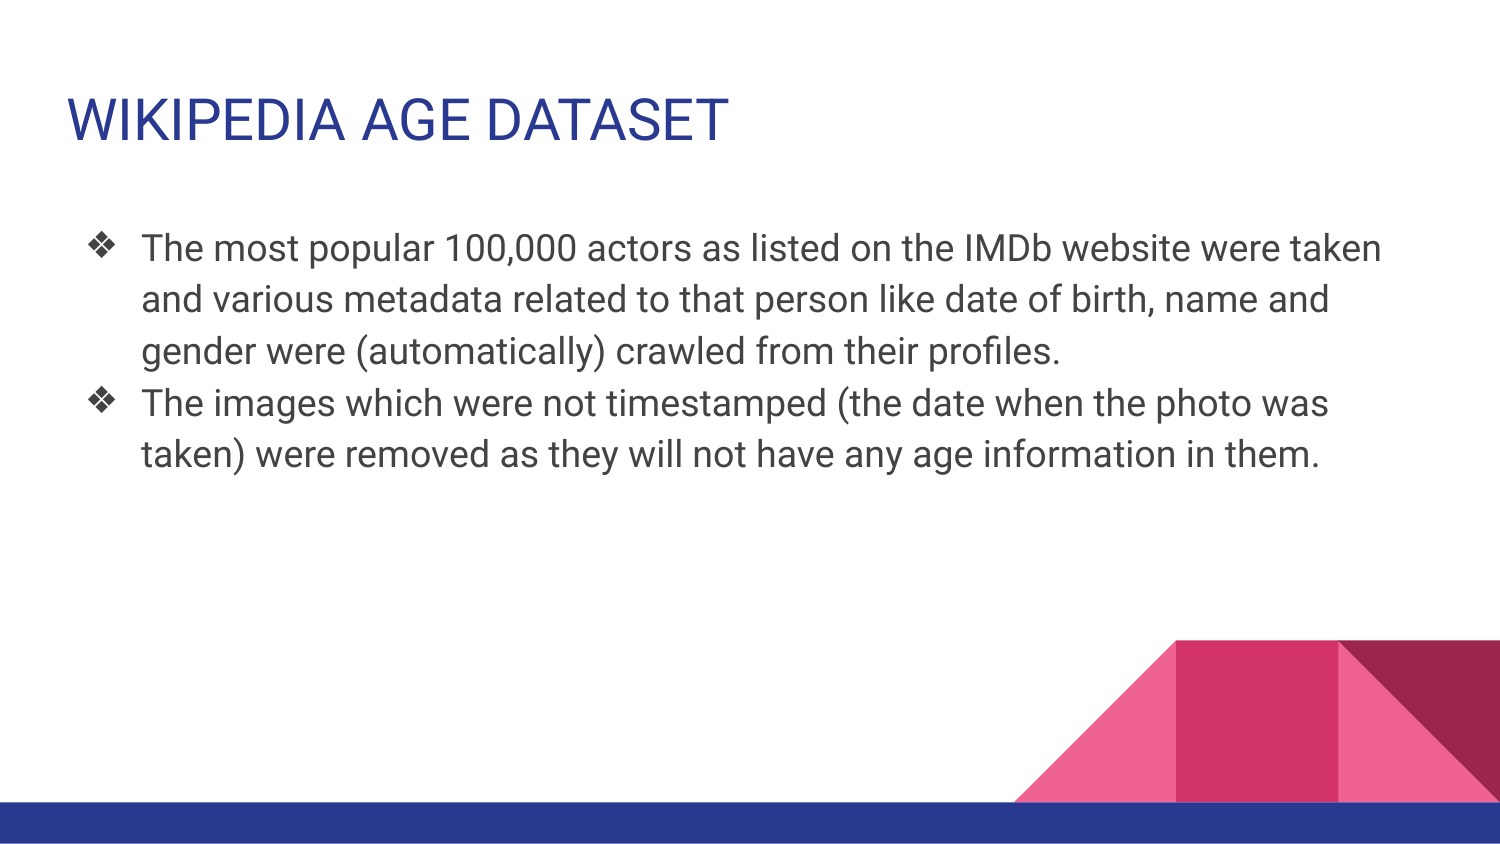

# WIKIPEDIA AGE DATASET
The most popular 100,000 actors as listed on the IMDb website were taken and various metadata related to that person like date of birth, name and gender were (automatically) crawled from their profiles.
The images which were not timestamped (the date when the photo was taken) were removed as they will not have any age information in them.